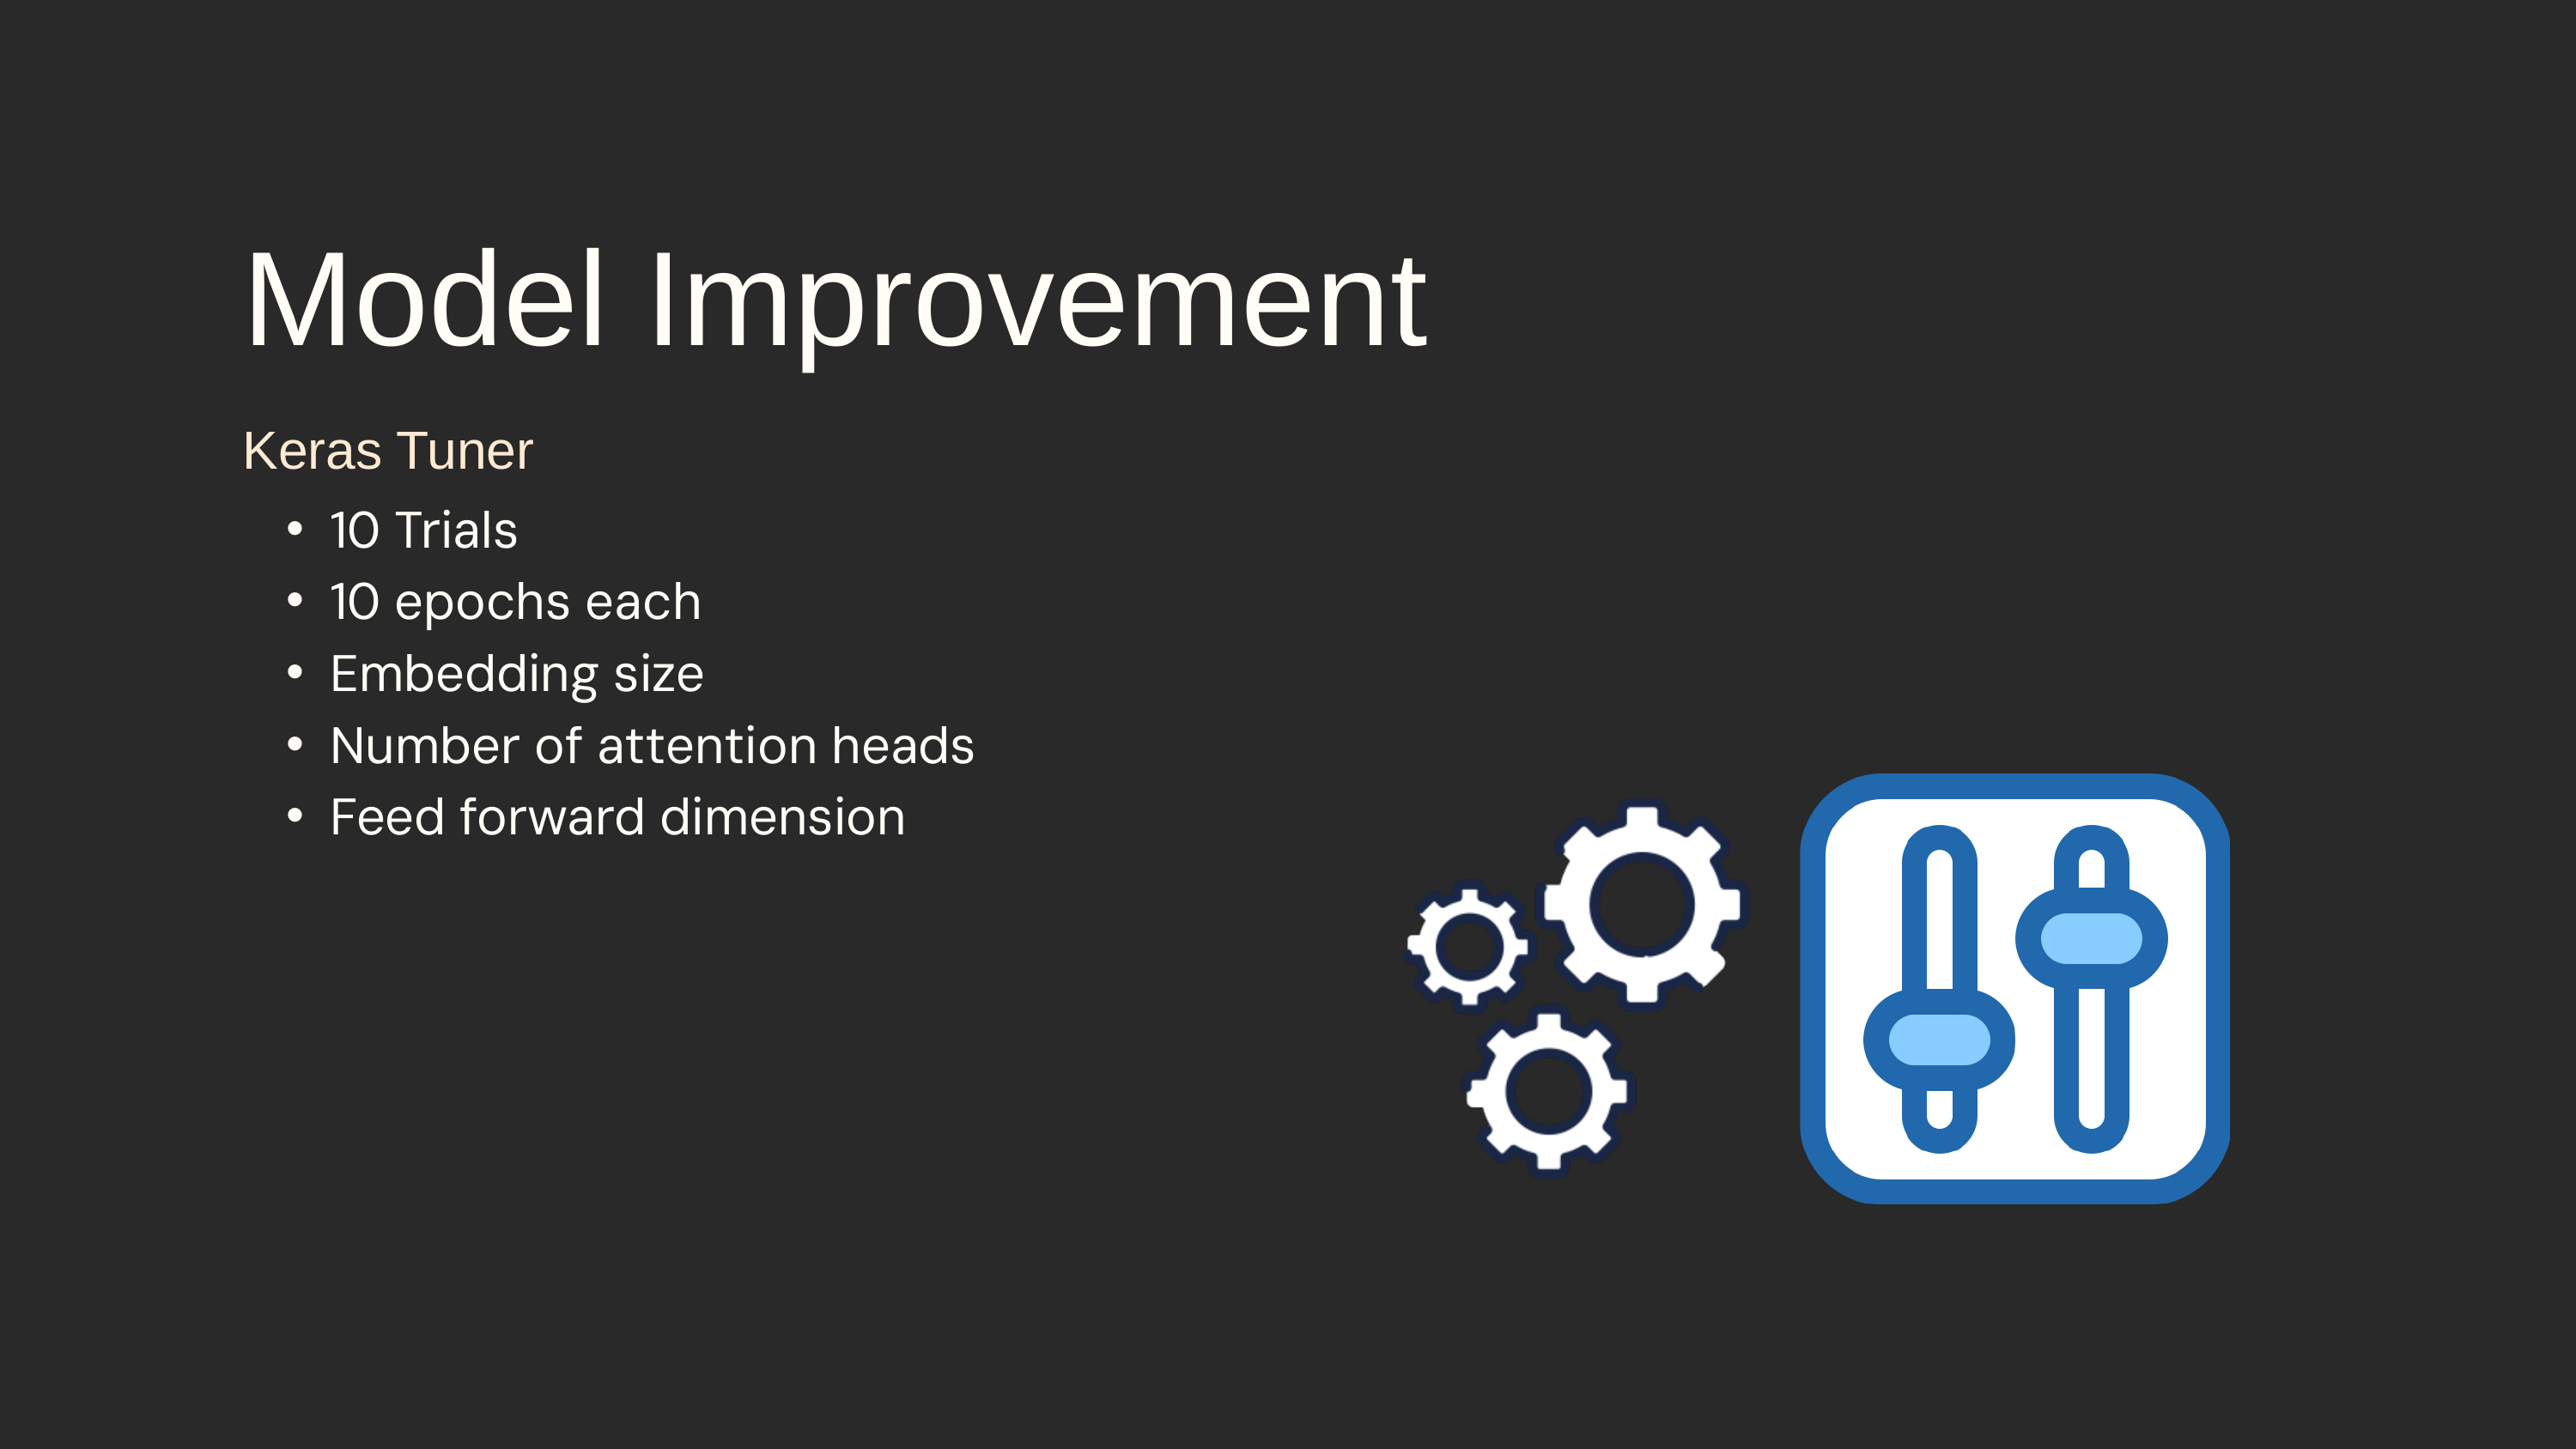

Model Improvement
Keras Tuner
10 Trials
10 epochs each
Embedding size
Number of attention heads
Feed forward dimension